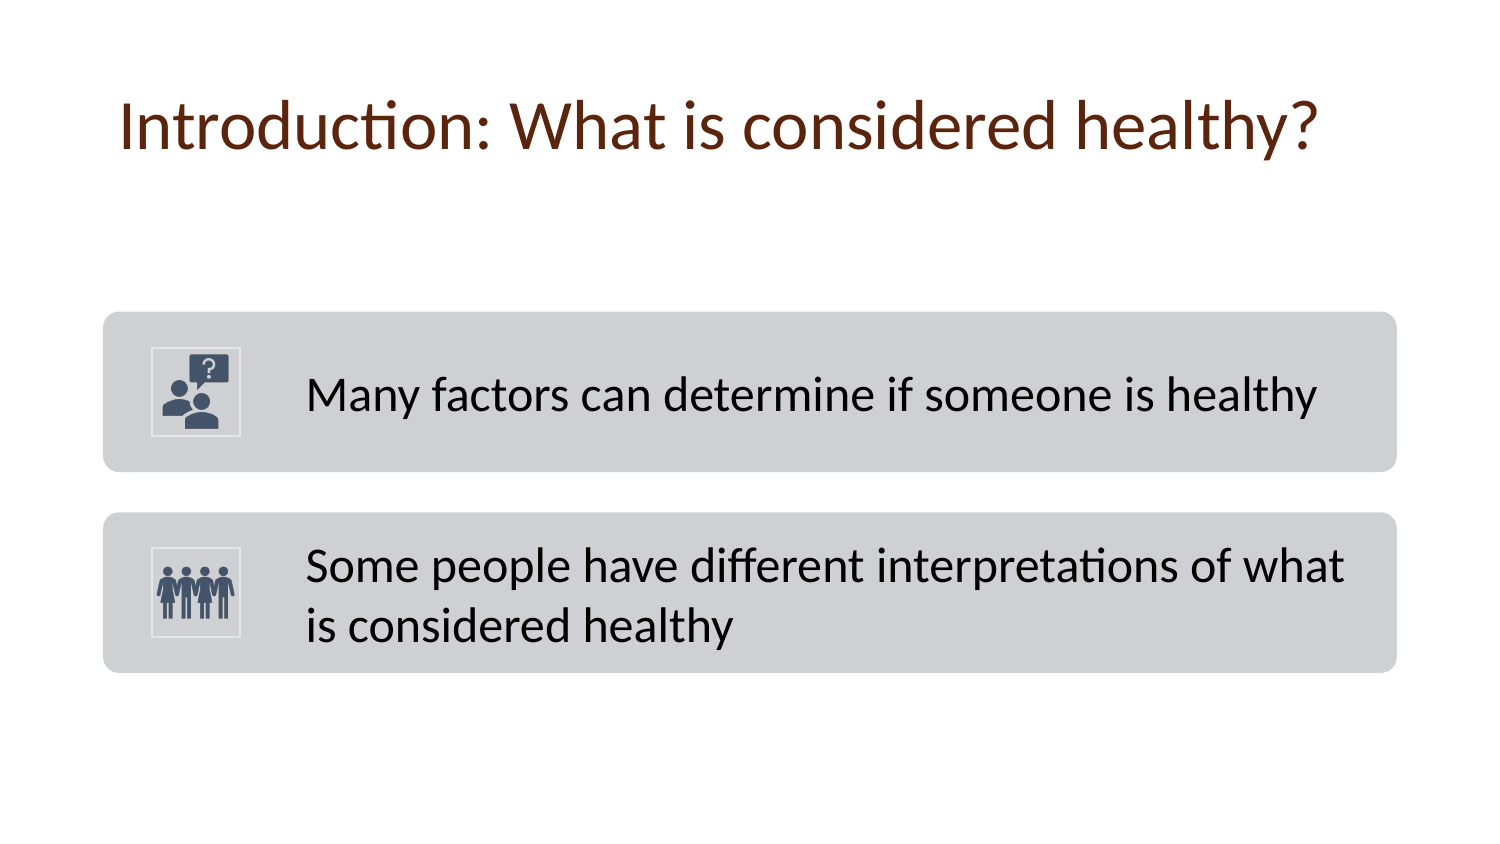

# Introduction: What is considered healthy?
Many factors can determine if someone is healthy
Some people have different interpretations of what is considered healthy